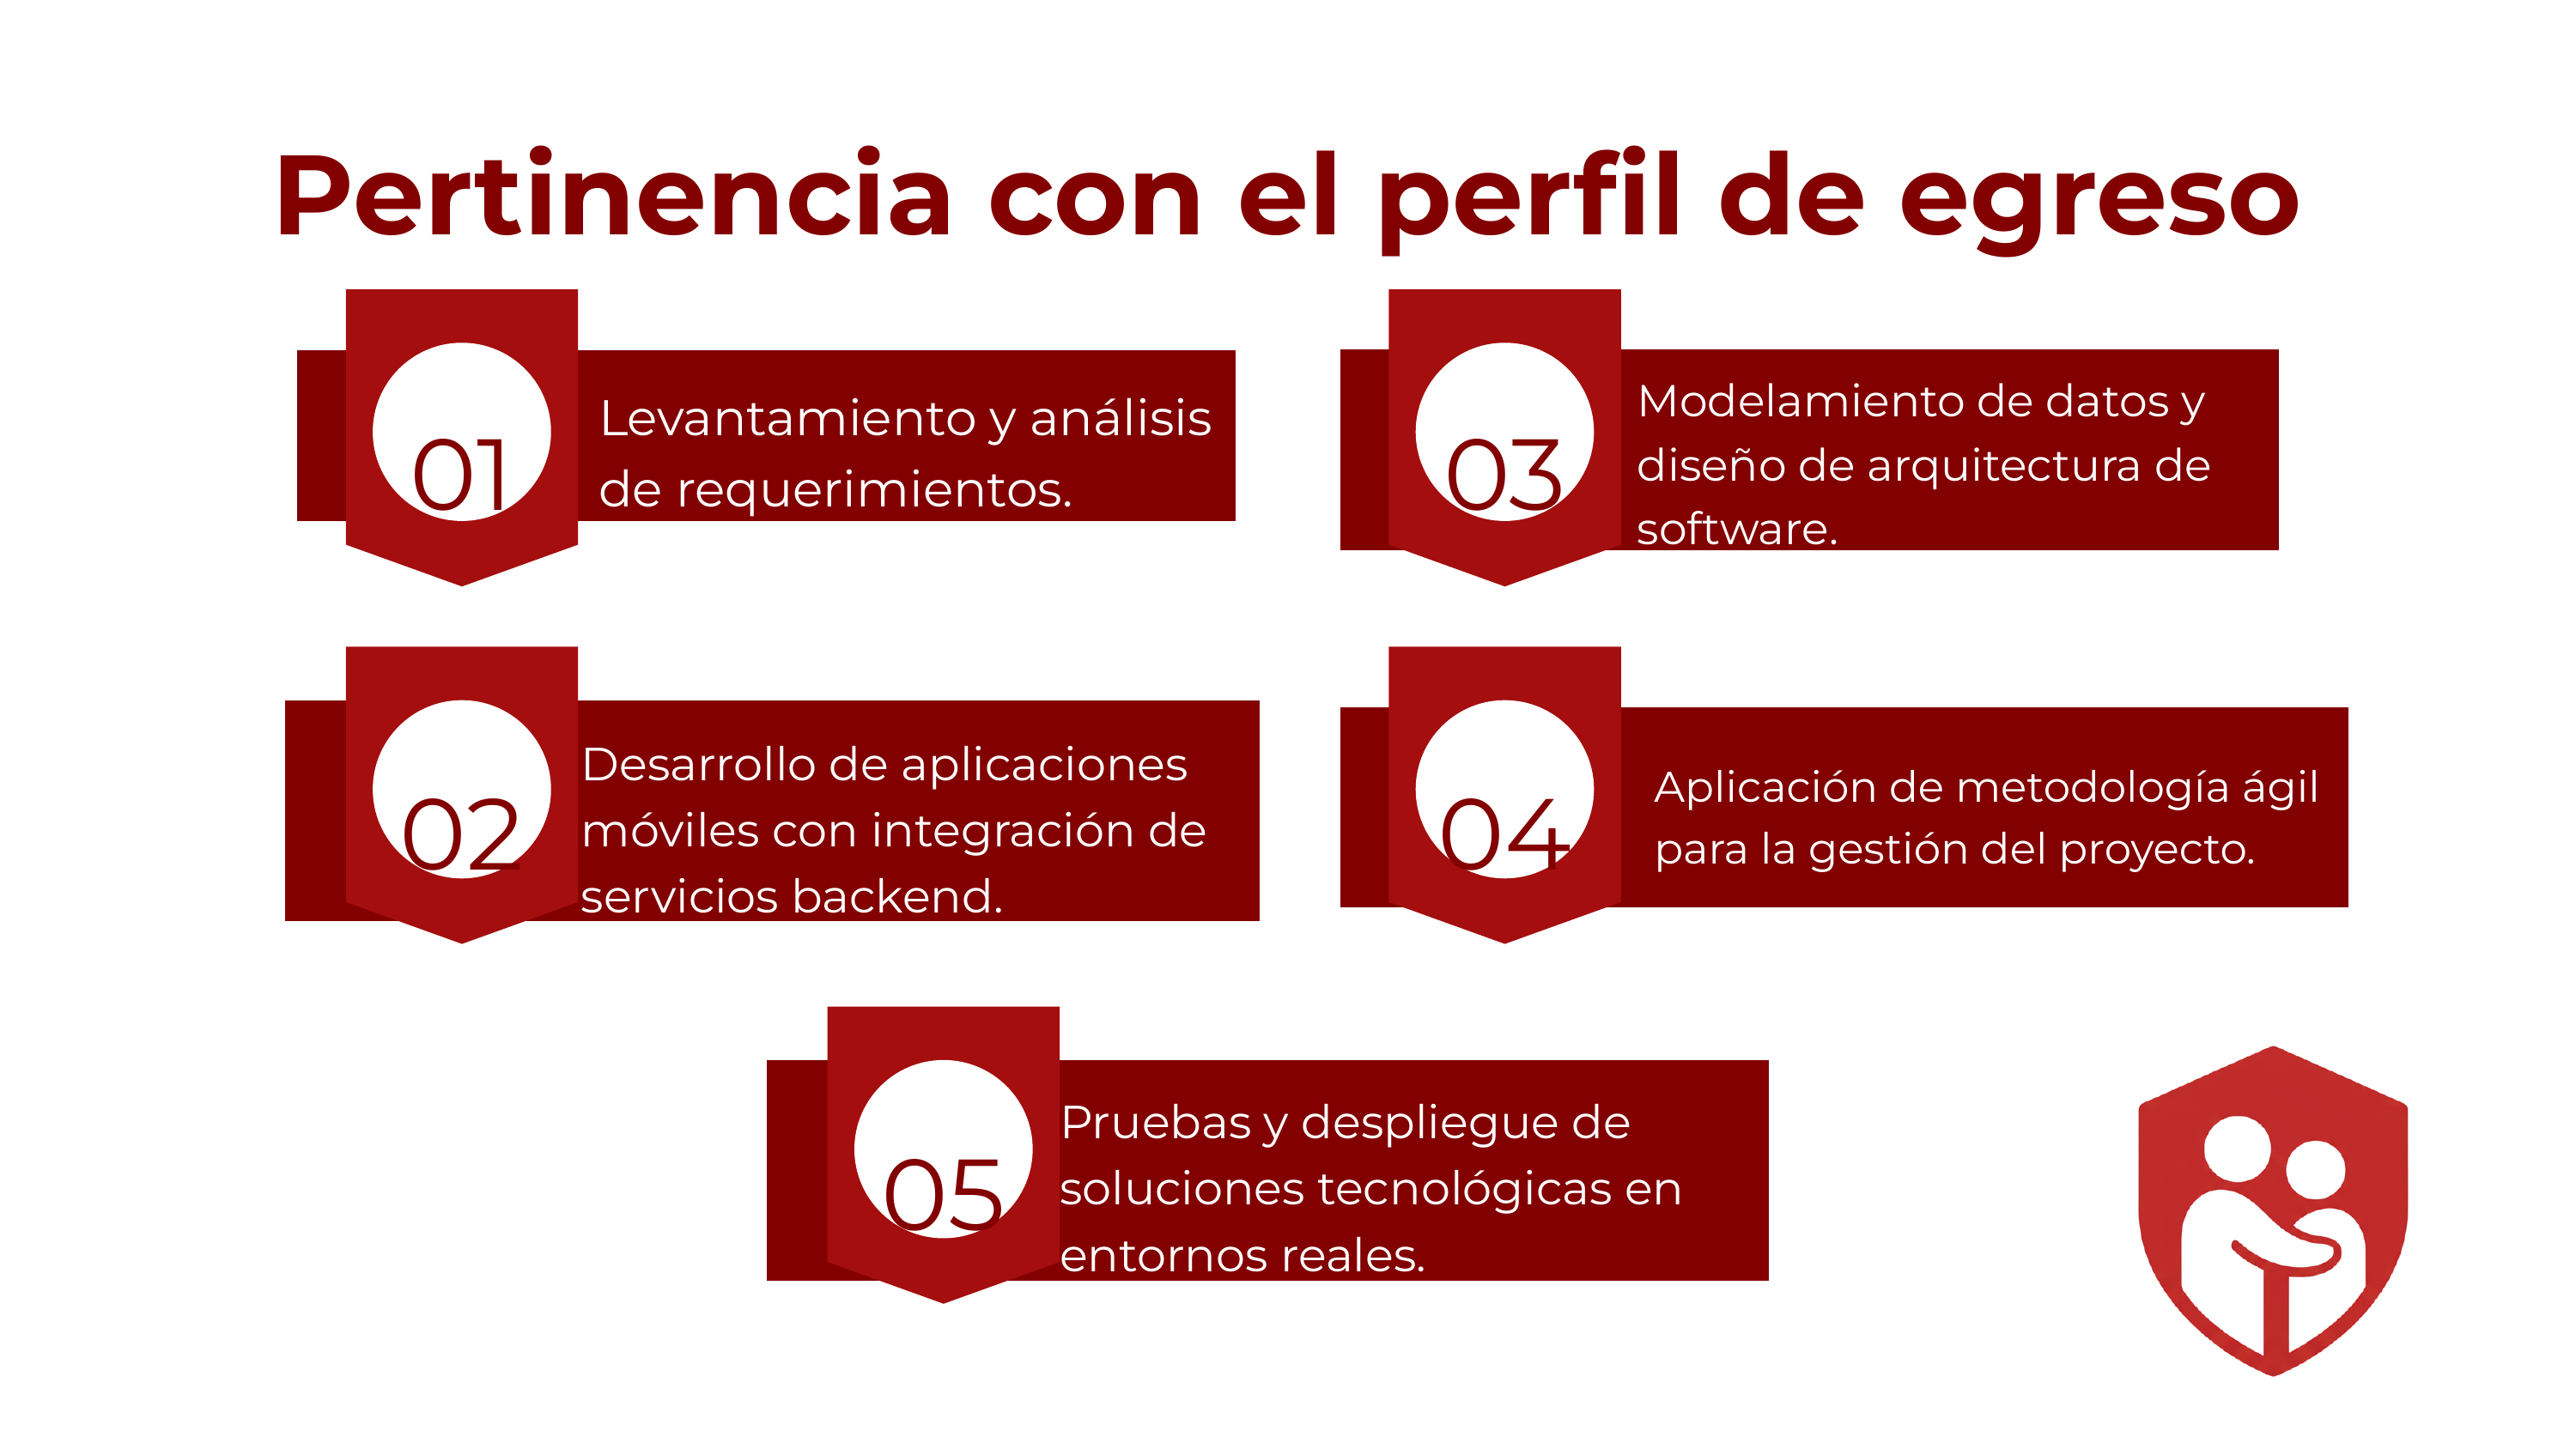

Pertinencia con el perfil de egreso

01
03
Modelamiento de datos y diseño de arquitectura de software.
Levantamiento y análisis de requerimientos.

Aplicación de metodología ágil para la gestión del proyecto.
02
04
Desarrollo de aplicaciones móviles con integración de servicios backend.

05
Pruebas y despliegue de soluciones tecnológicas en entornos reales.